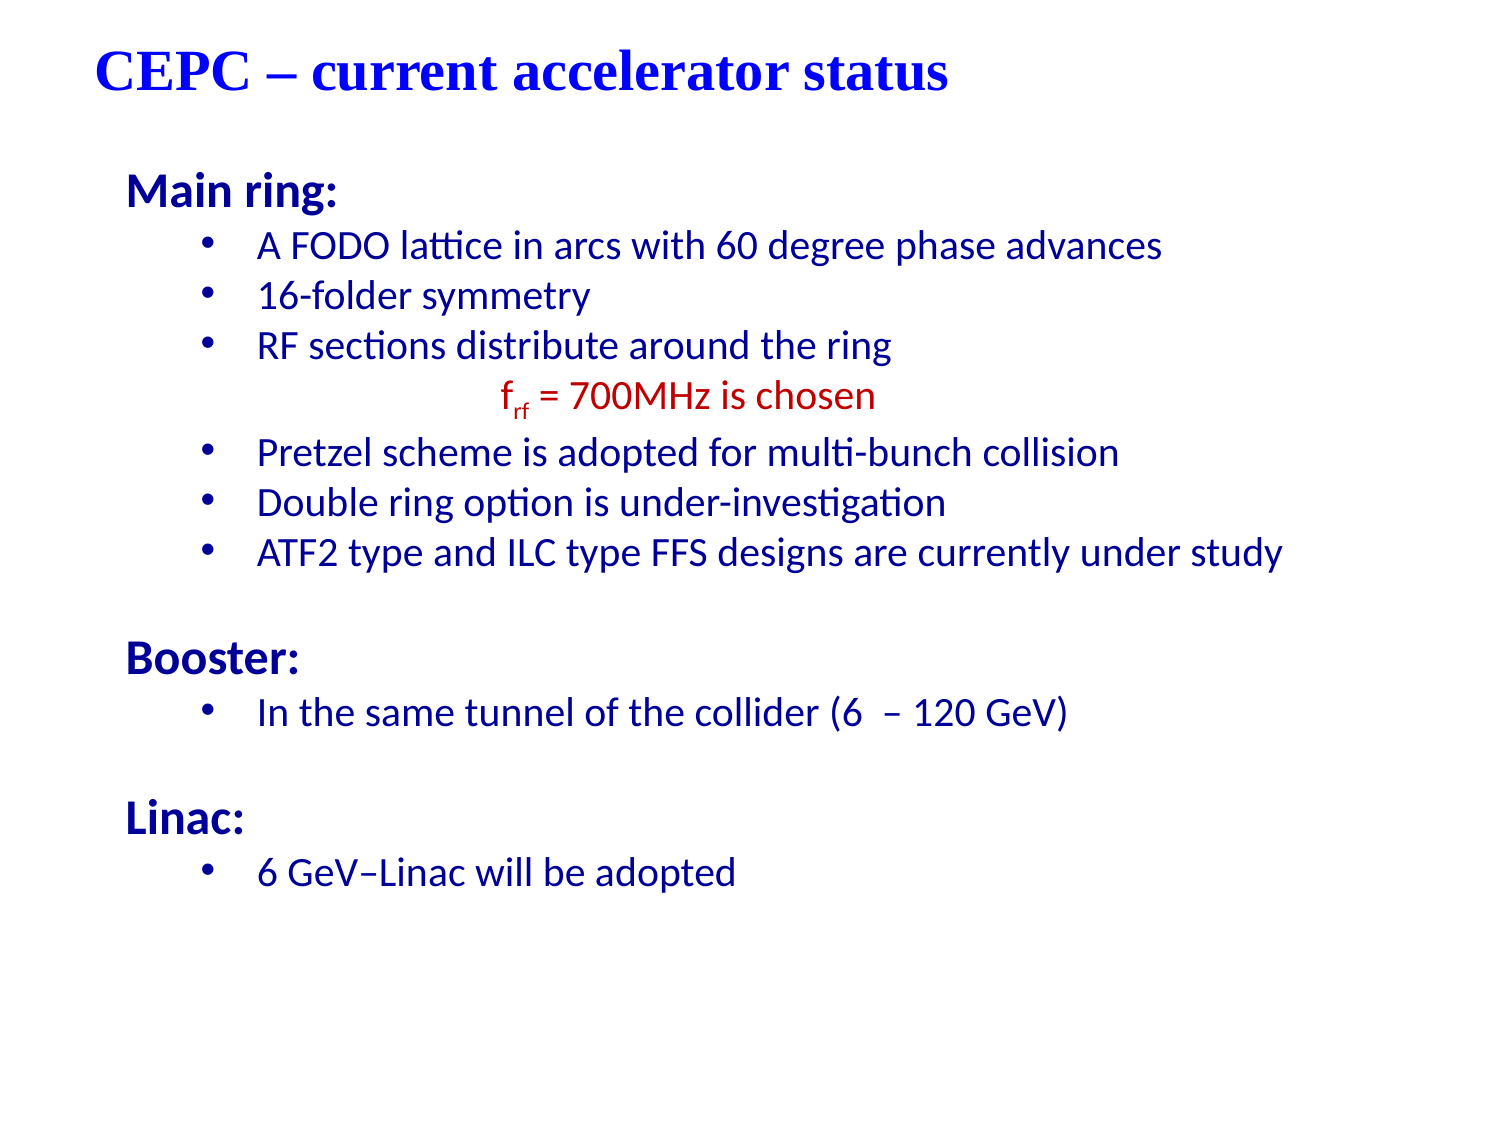

CEPC – current accelerator status
Main ring:
A FODO lattice in arcs with 60 degree phase advances
16-folder symmetry
RF sections distribute around the ring
		frf = 700MHz is chosen
Pretzel scheme is adopted for multi-bunch collision
Double ring option is under-investigation
ATF2 type and ILC type FFS designs are currently under study

Booster:
In the same tunnel of the collider (6  – 120 GeV)

Linac:
6 GeV–Linac will be adopted